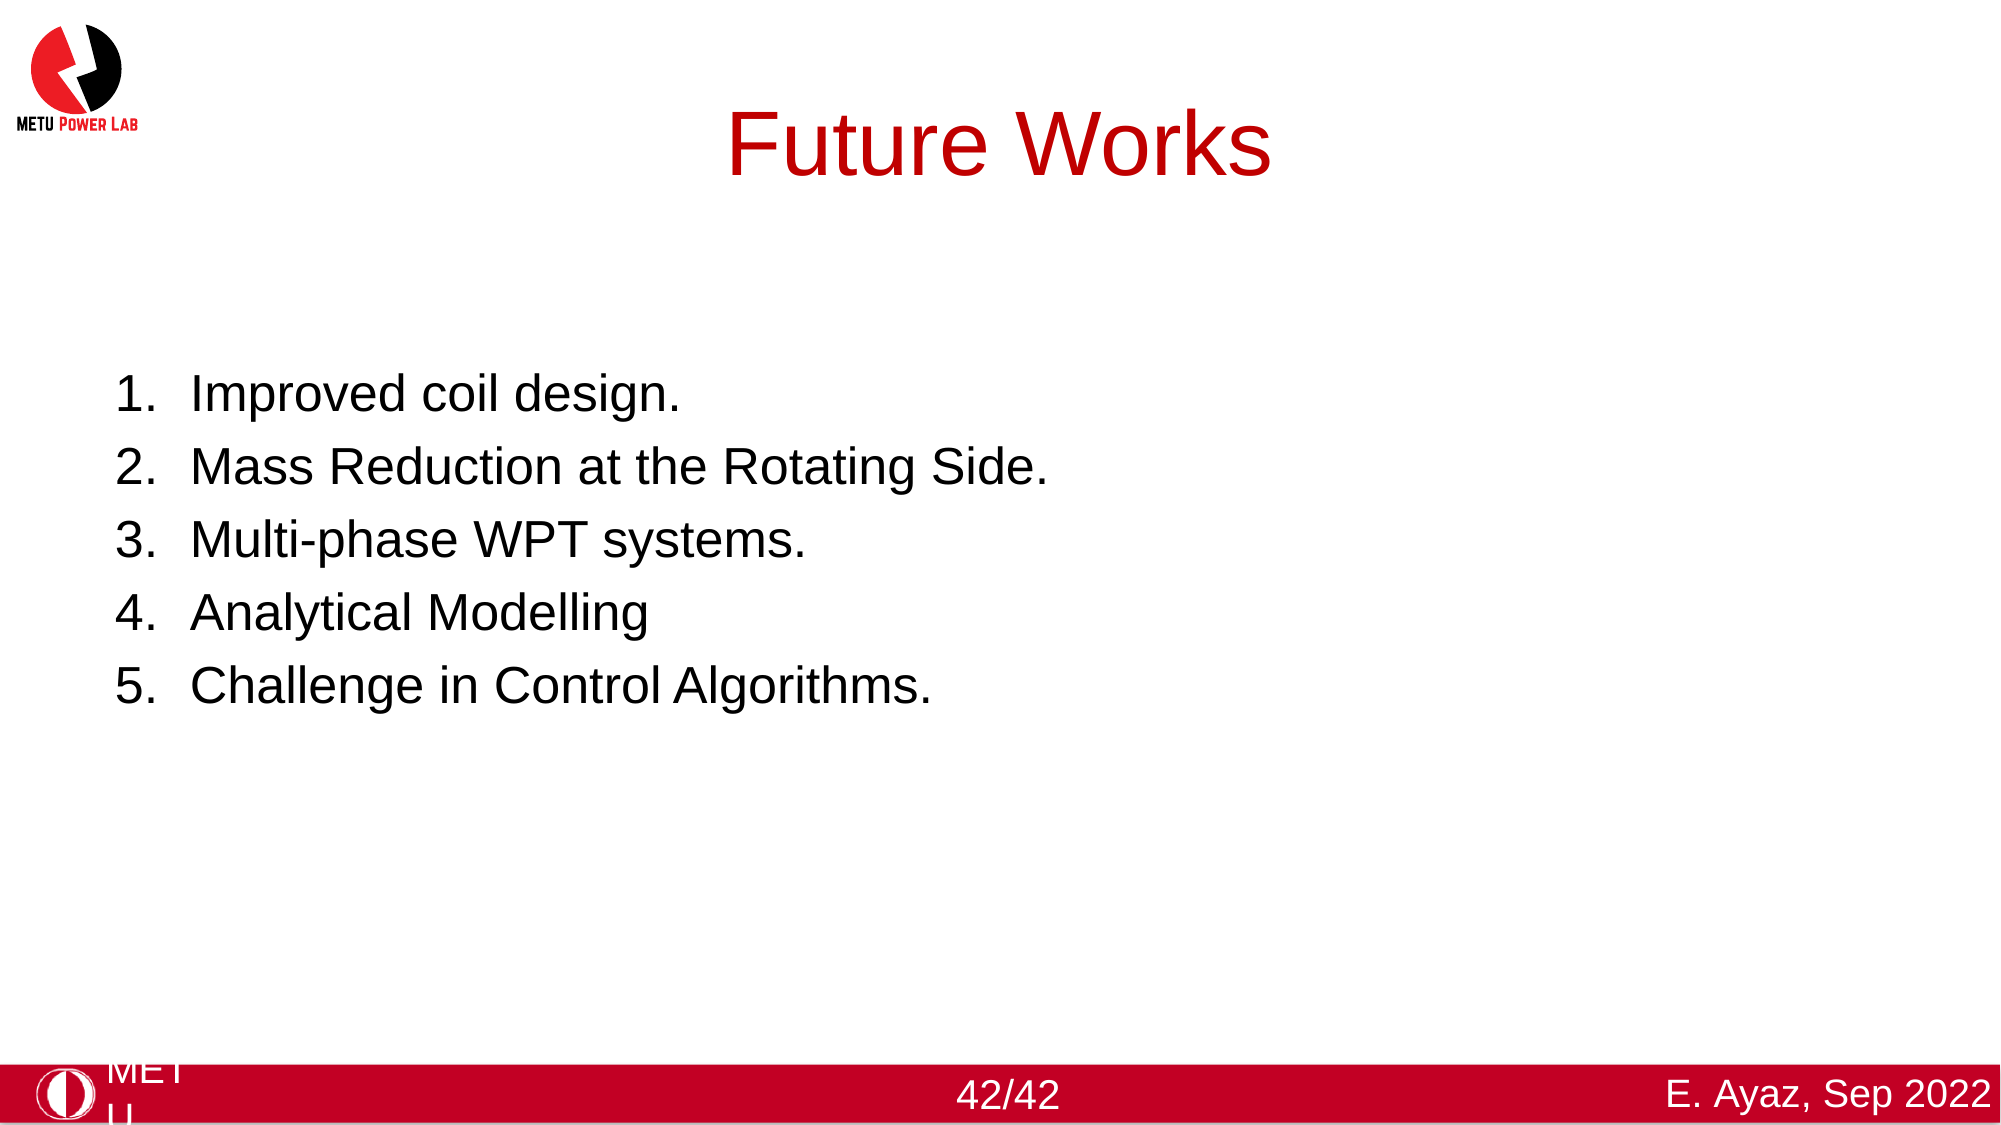

# Future Works

Improved coil design.
Mass Reduction at the Rotating Side.
Multi-phase WPT systems.
Analytical Modelling
Challenge in Control Algorithms.